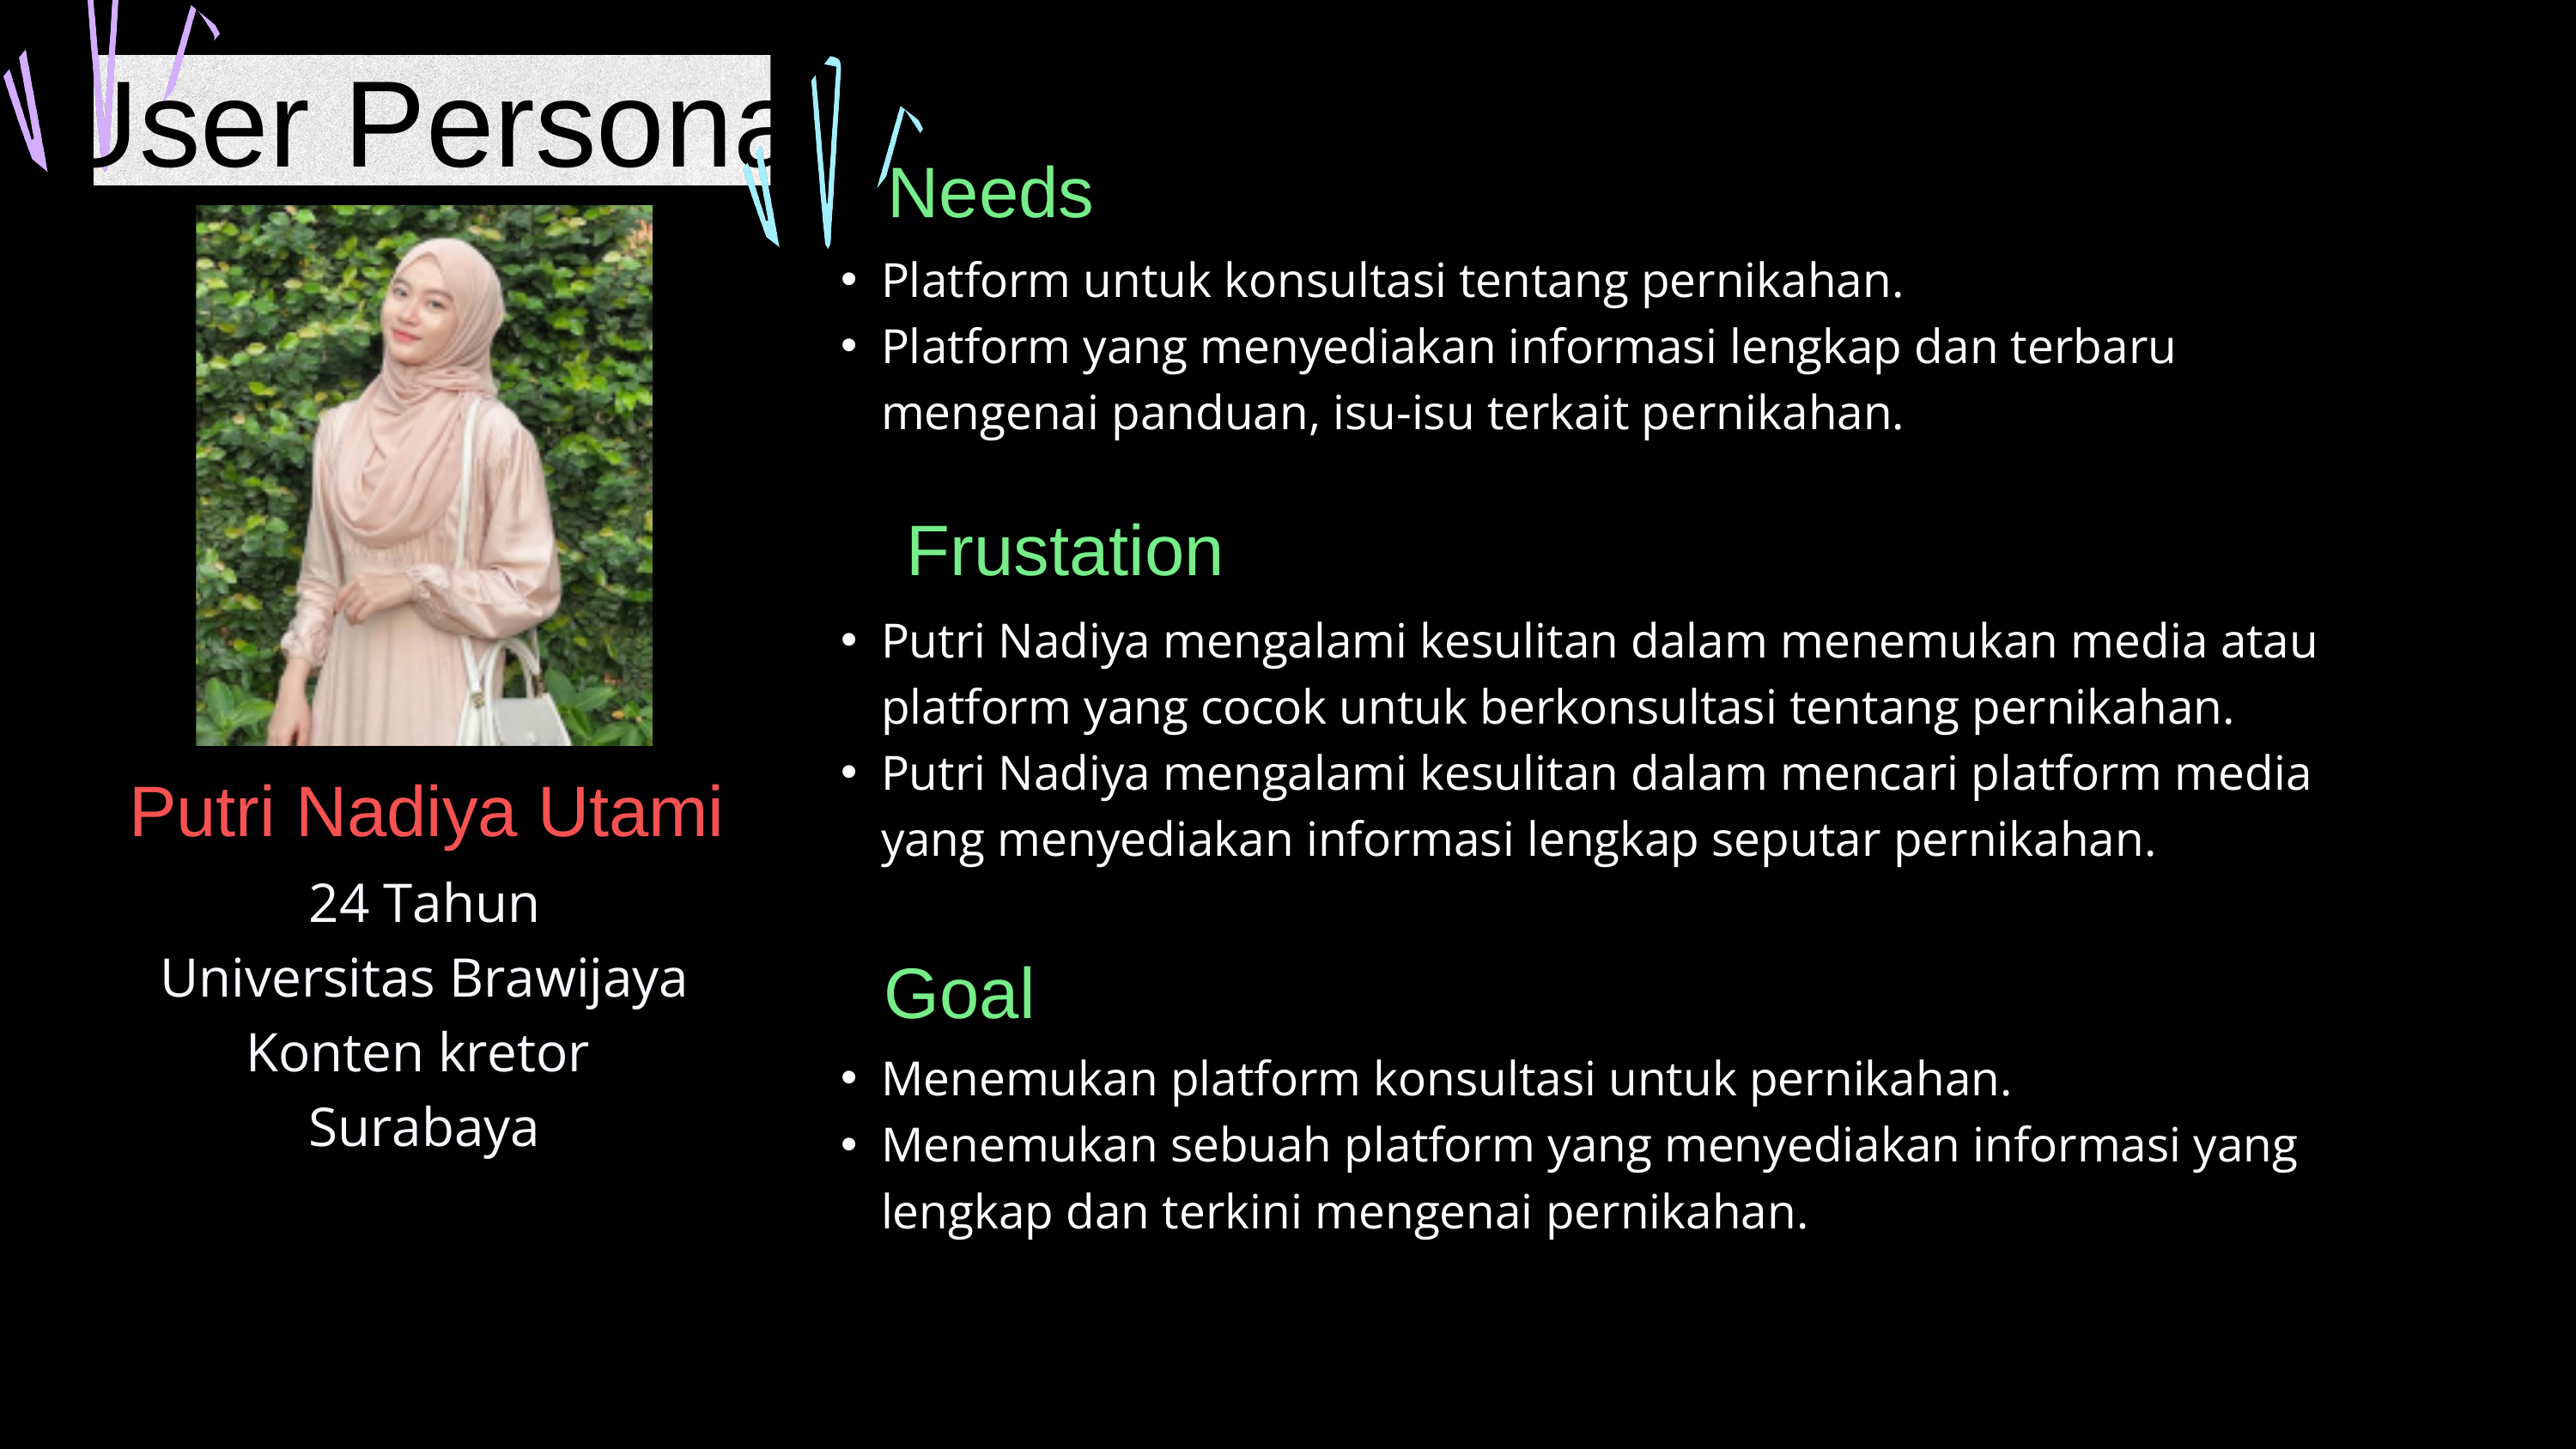

User Persona

Needs

Platform untuk konsultasi tentang pernikahan.
Platform yang menyediakan informasi lengkap dan terbaru mengenai panduan, isu-isu terkait pernikahan.

Frustation

Putri Nadiya mengalami kesulitan dalam menemukan media atau platform yang cocok untuk berkonsultasi tentang pernikahan.
Putri Nadiya mengalami kesulitan dalam mencari platform media yang menyediakan informasi lengkap seputar pernikahan.
Putri Nadiya Utami
24 Tahun
Universitas Brawijaya
Konten kretor
Surabaya
Goal

Menemukan platform konsultasi untuk pernikahan.
Menemukan sebuah platform yang menyediakan informasi yang lengkap dan terkini mengenai pernikahan.